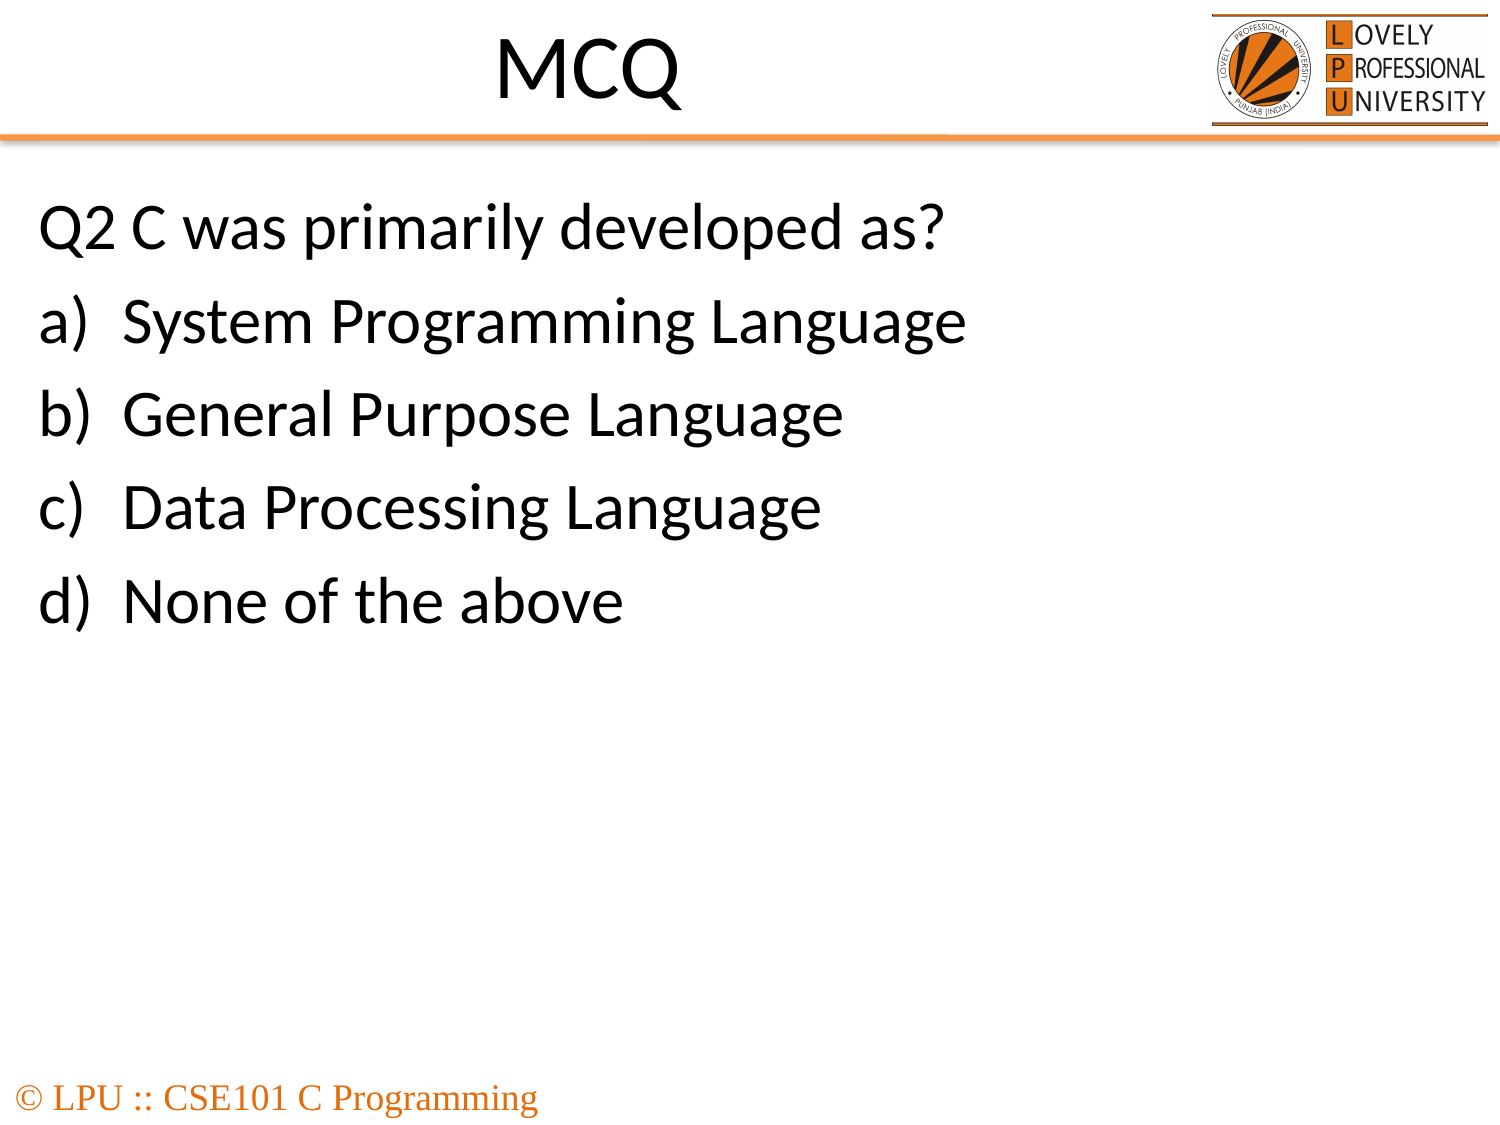

# MCQ
Q2 C was primarily developed as?
System Programming Language
General Purpose Language
Data Processing Language
None of the above